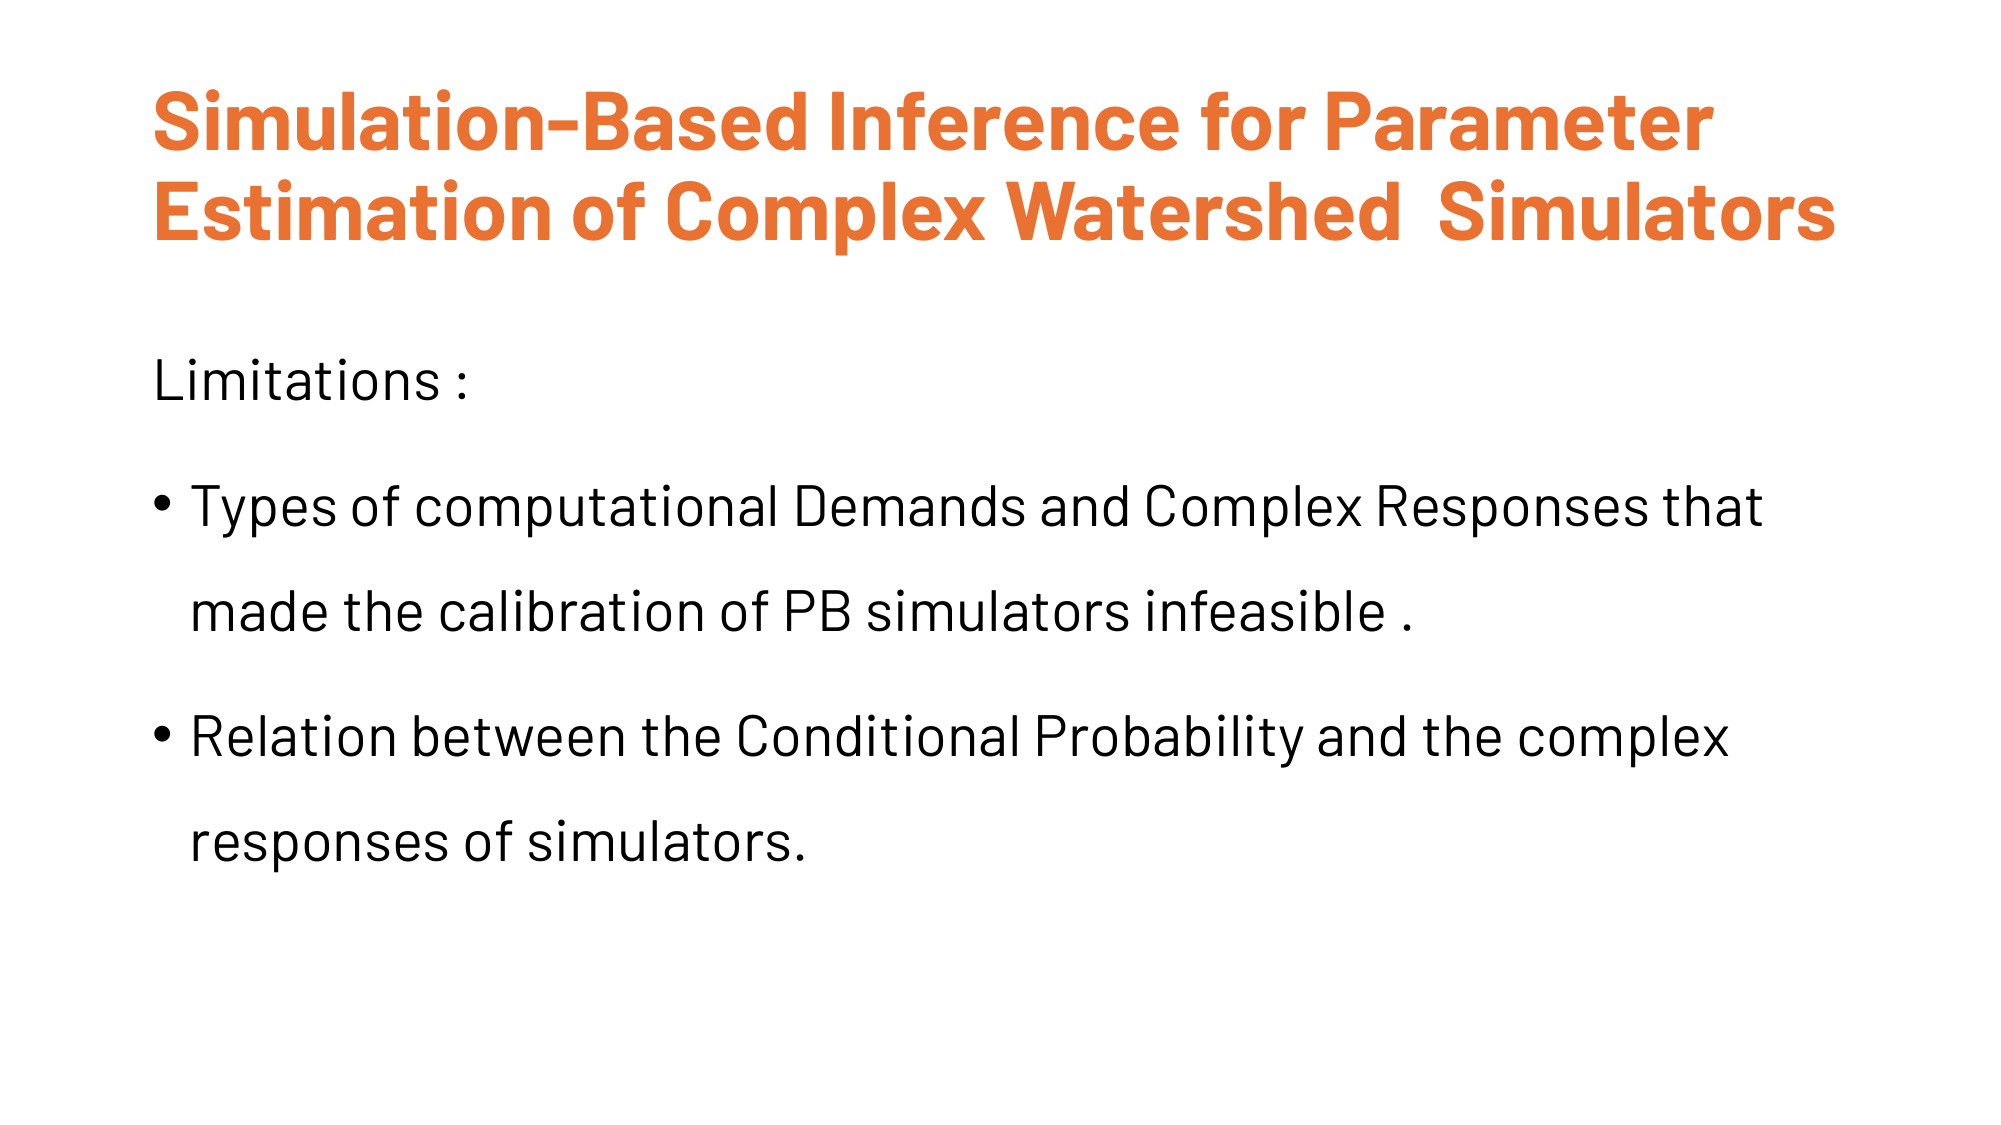

# Simulation-Based Inference for Parameter Estimation of Complex Watershed  Simulators
Limitations :
Types of computational Demands and Complex Responses that made the calibration of PB simulators infeasible .
Relation between the Conditional Probability and the complex responses of simulators.